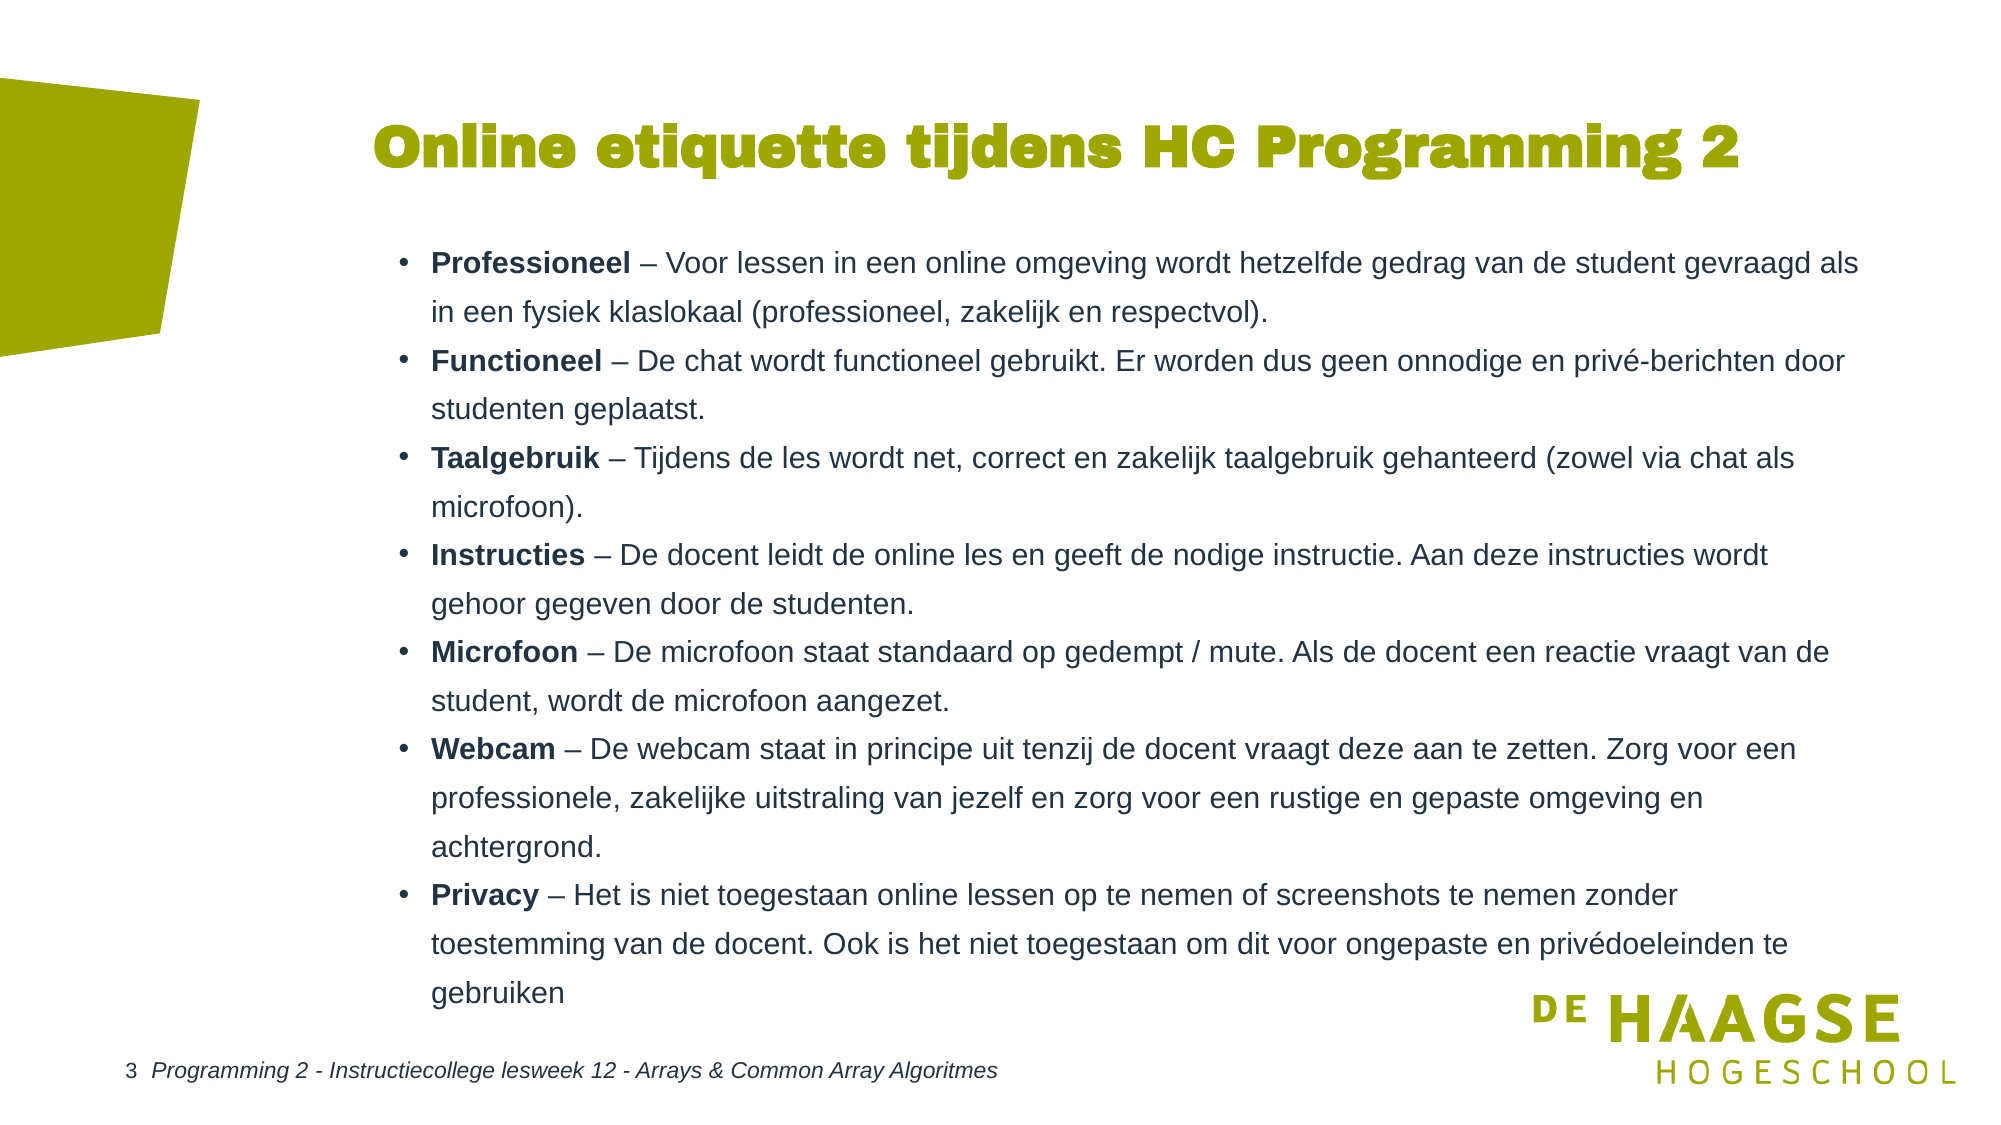

# Online etiquette tijdens HC Programming 2
Professioneel – Voor lessen in een online omgeving wordt hetzelfde gedrag van de student gevraagd als in een fysiek klaslokaal (professioneel, zakelijk en respectvol).
Functioneel – De chat wordt functioneel gebruikt. Er worden dus geen onnodige en privé-berichten door studenten geplaatst.
Taalgebruik – Tijdens de les wordt net, correct en zakelijk taalgebruik gehanteerd (zowel via chat als microfoon).
Instructies – De docent leidt de online les en geeft de nodige instructie. Aan deze instructies wordt gehoor gegeven door de studenten.
Microfoon – De microfoon staat standaard op gedempt / mute. Als de docent een reactie vraagt van de student, wordt de microfoon aangezet.
Webcam – De webcam staat in principe uit tenzij de docent vraagt deze aan te zetten. Zorg voor een professionele, zakelijke uitstraling van jezelf en zorg voor een rustige en gepaste omgeving en achtergrond.
Privacy – Het is niet toegestaan online lessen op te nemen of screenshots te nemen zonder toestemming van de docent. Ook is het niet toegestaan om dit voor ongepaste en privédoeleinden te gebruiken

Programming 2 - Instructiecollege lesweek 12 - Arrays & Common Array Algoritmes
3